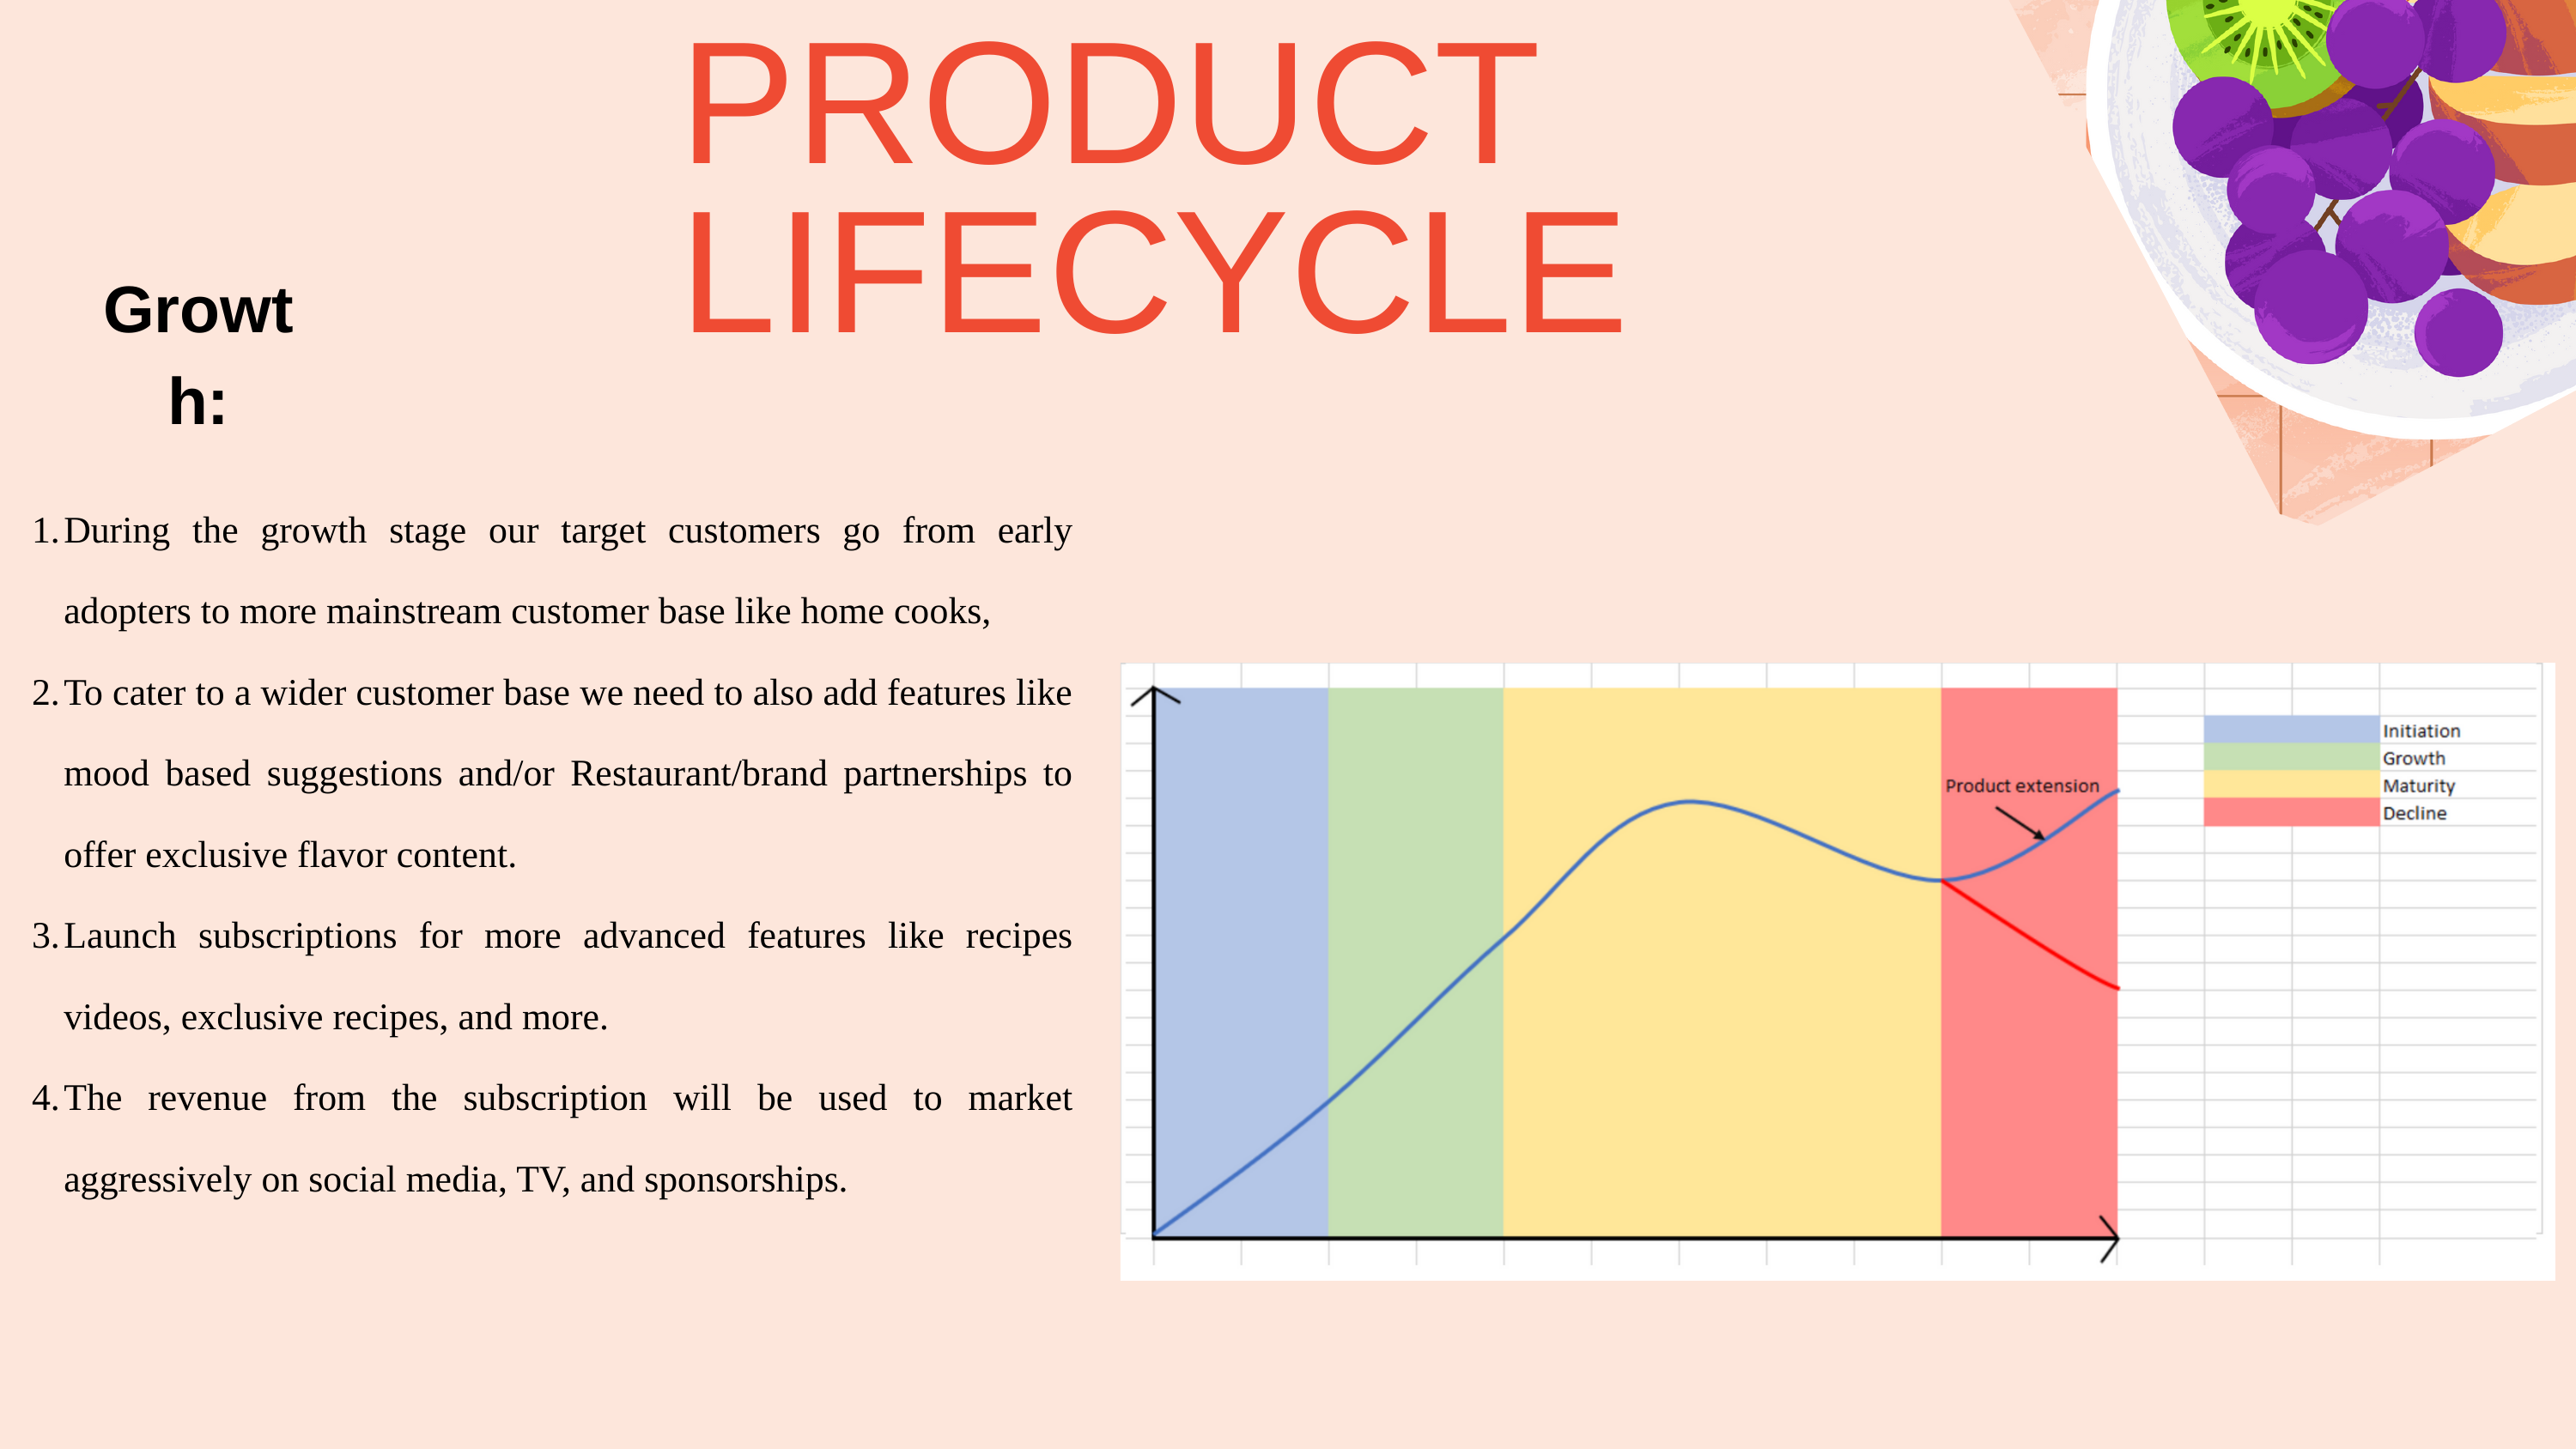

PRODUCT LIFECYCLE
Growth:
During the growth stage our target customers go from early adopters to more mainstream customer base like home cooks,
To cater to a wider customer base we need to also add features like mood based suggestions and/or Restaurant/brand partnerships to offer exclusive flavor content.
Launch subscriptions for more advanced features like recipes videos, exclusive recipes, and more.
The revenue from the subscription will be used to market aggressively on social media, TV, and sponsorships.